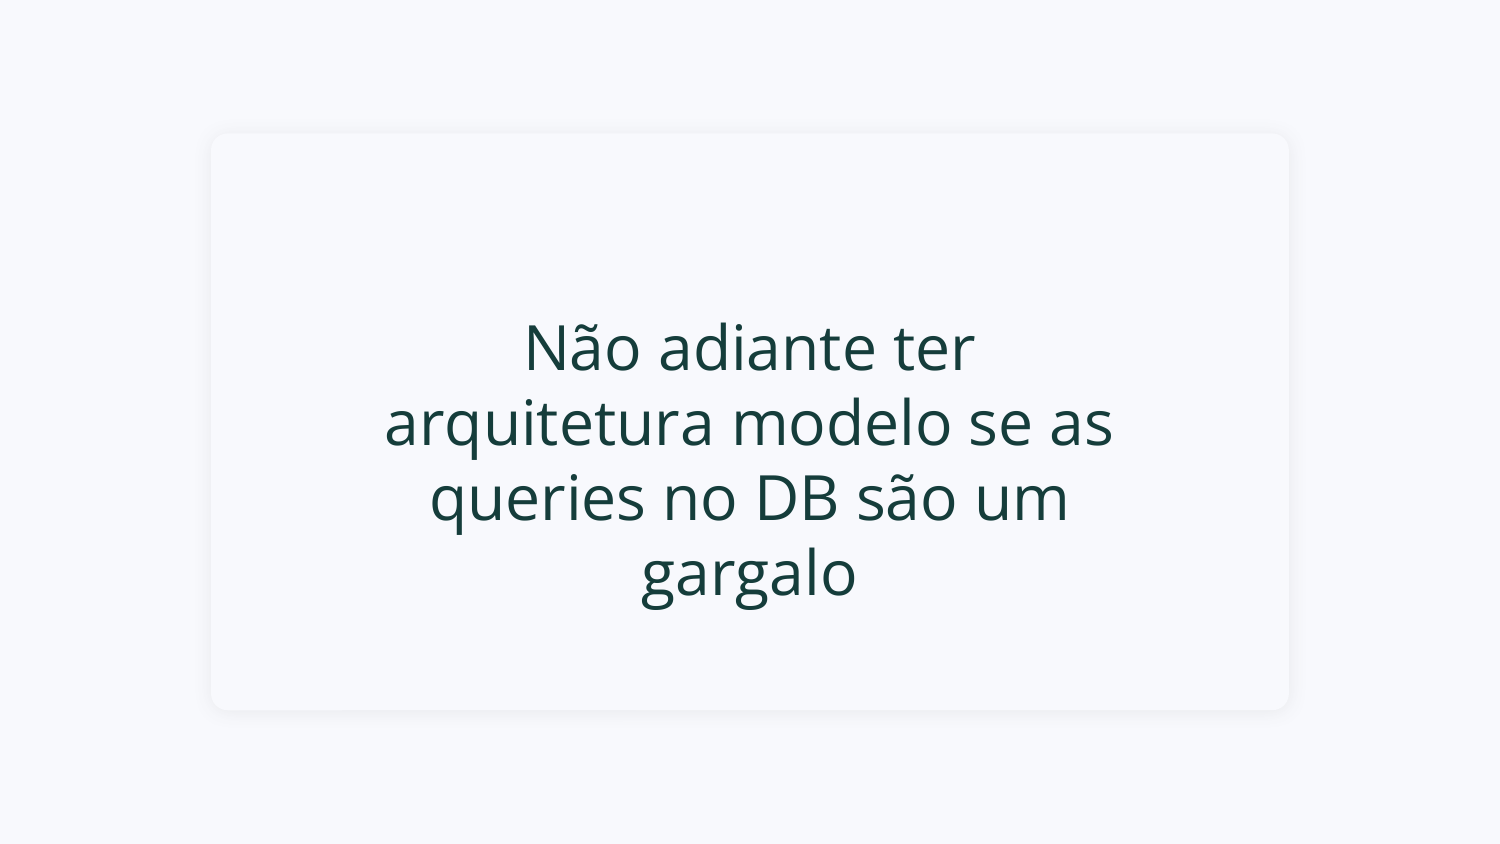

Não adiante ter arquitetura modelo se as queries no DB são um gargalo